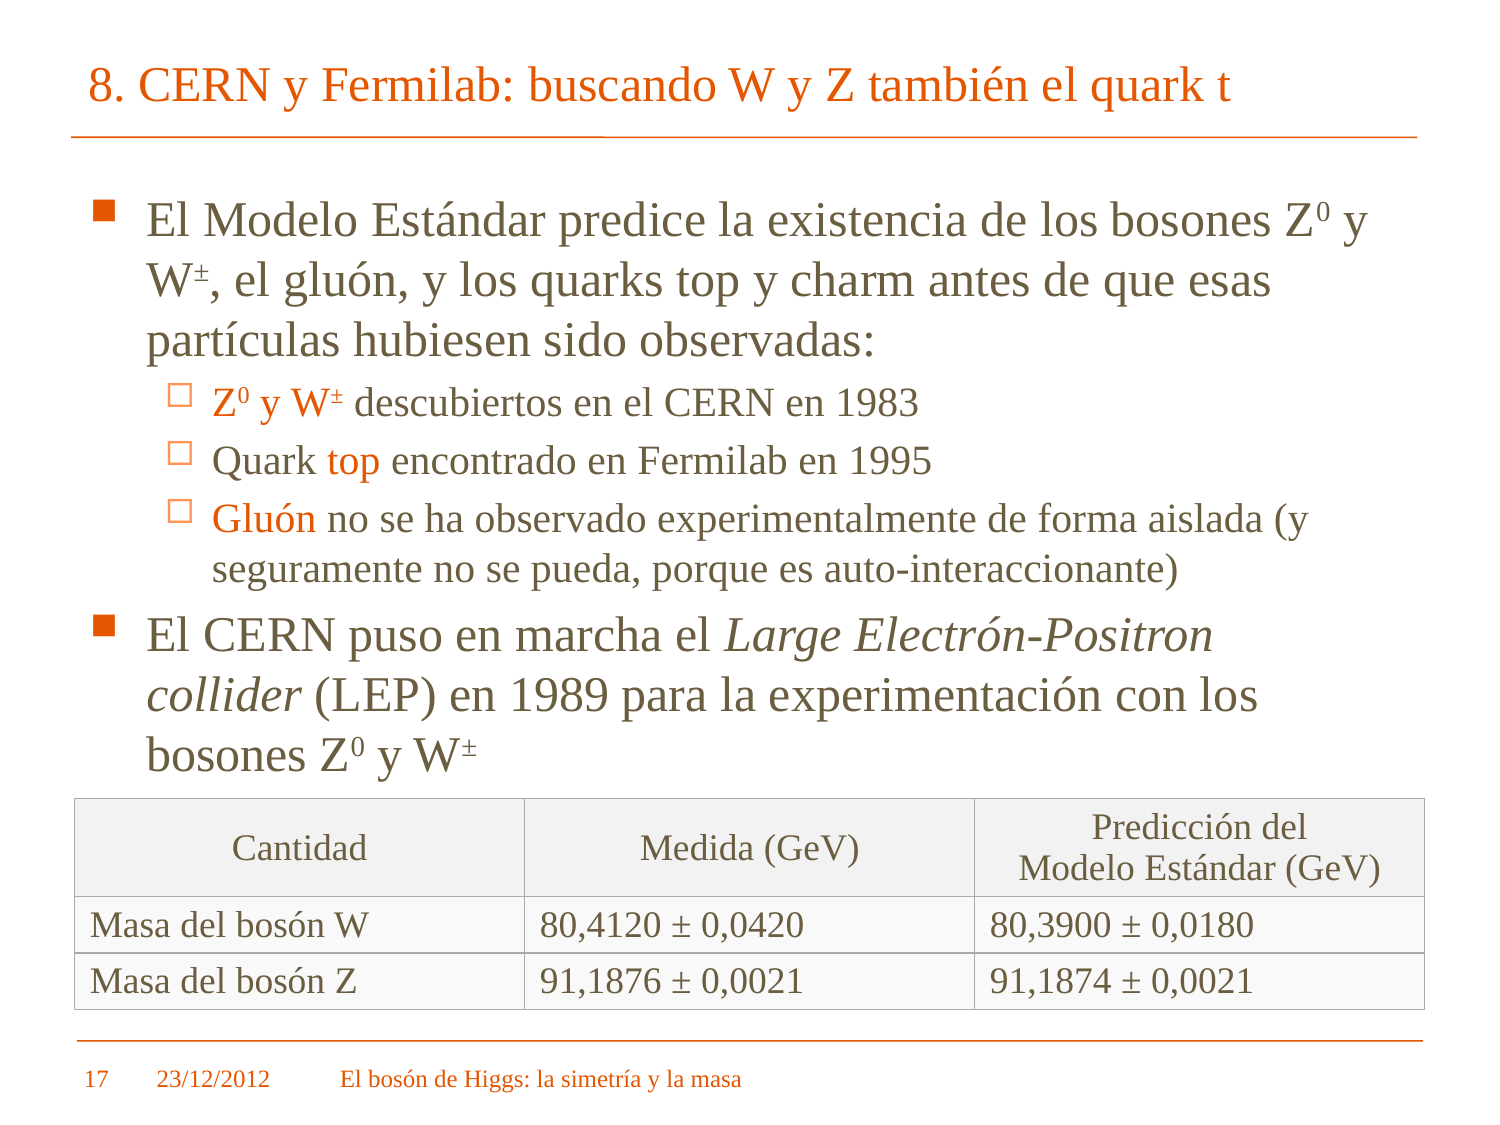

# 8. CERN y Fermilab: buscando W y Z también el quark t
El Modelo Estándar predice la existencia de los bosones Z0 y W±, el gluón, y los quarks top y charm antes de que esas partículas hubiesen sido observadas:
Z0 y W± descubiertos en el CERN en 1983
Quark top encontrado en Fermilab en 1995
Gluón no se ha observado experimentalmente de forma aislada (y seguramente no se pueda, porque es auto-interaccionante)
El CERN puso en marcha el Large Electrón-Positron collider (LEP) en 1989 para la experimentación con los bosones Z0 y W±

| Cantidad | Medida (GeV) | Predicción del Modelo Estándar (GeV) |
| --- | --- | --- |
| Masa del bosón W | 80,4120 ± 0,0420 | 80,3900 ± 0,0180 |
| Masa del bosón Z | 91,1876 ± 0,0021 | 91,1874 ± 0,0021 |
23/12/2012
17
El bosón de Higgs: la simetría y la masa